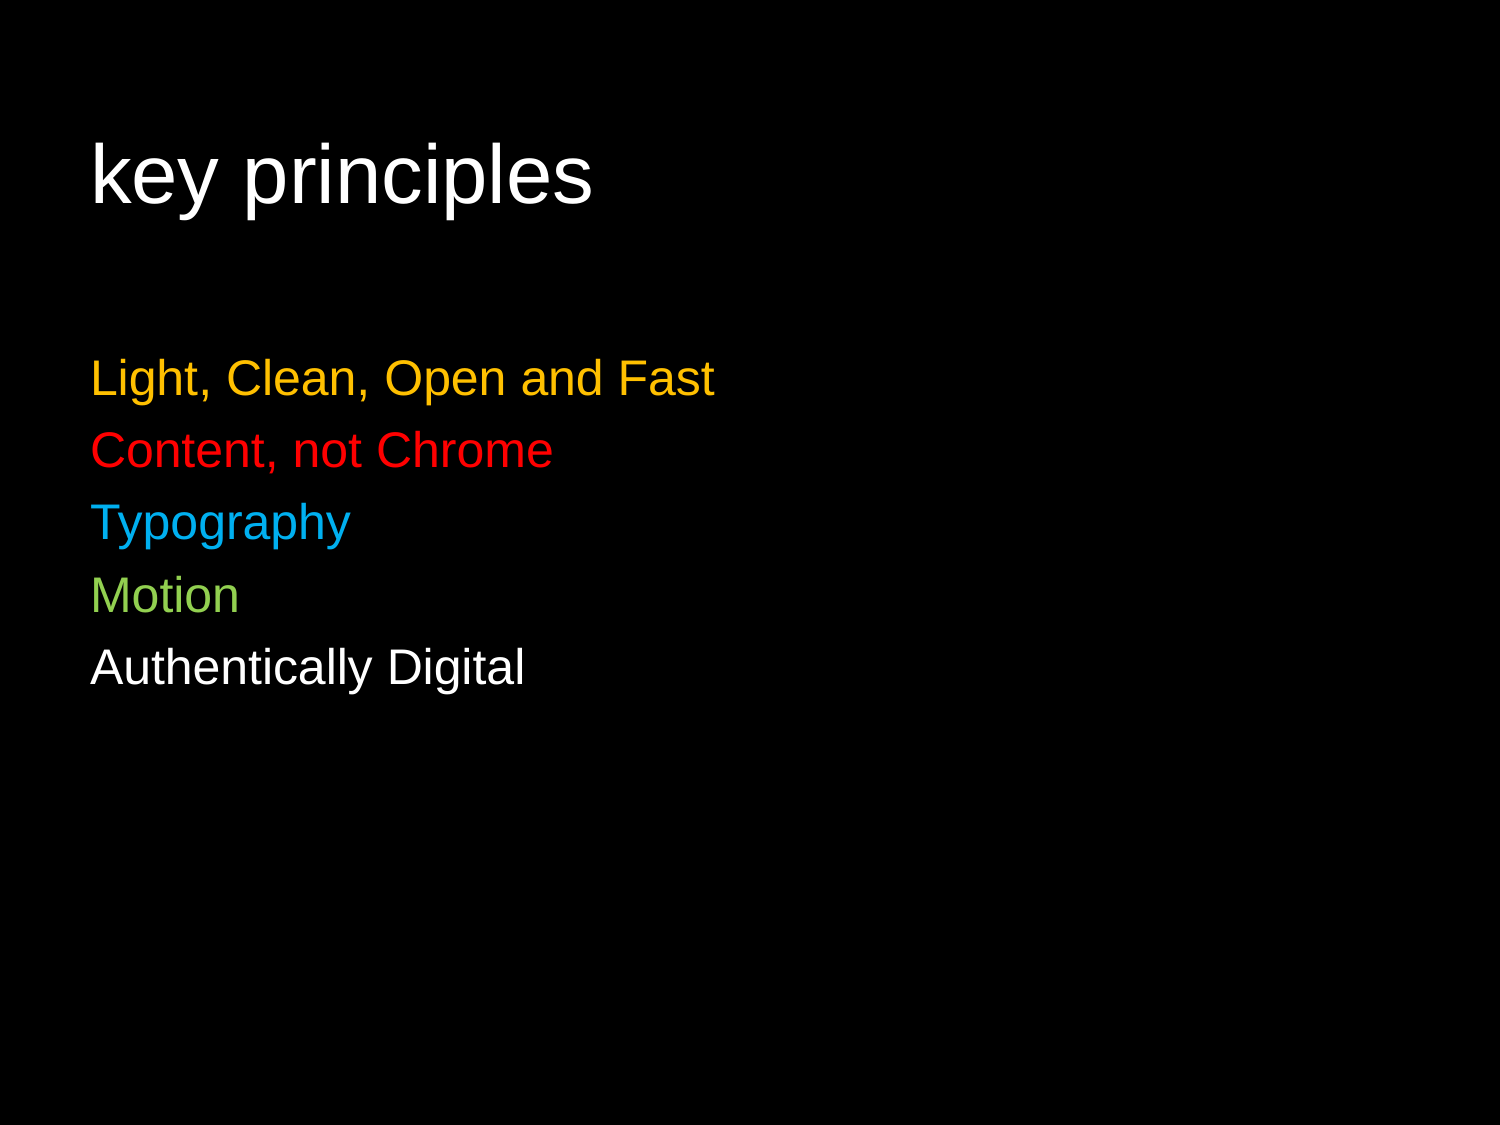

# key principles
Light, Clean, Open and Fast
Content, not Chrome
Typography
Motion
Authentically Digital